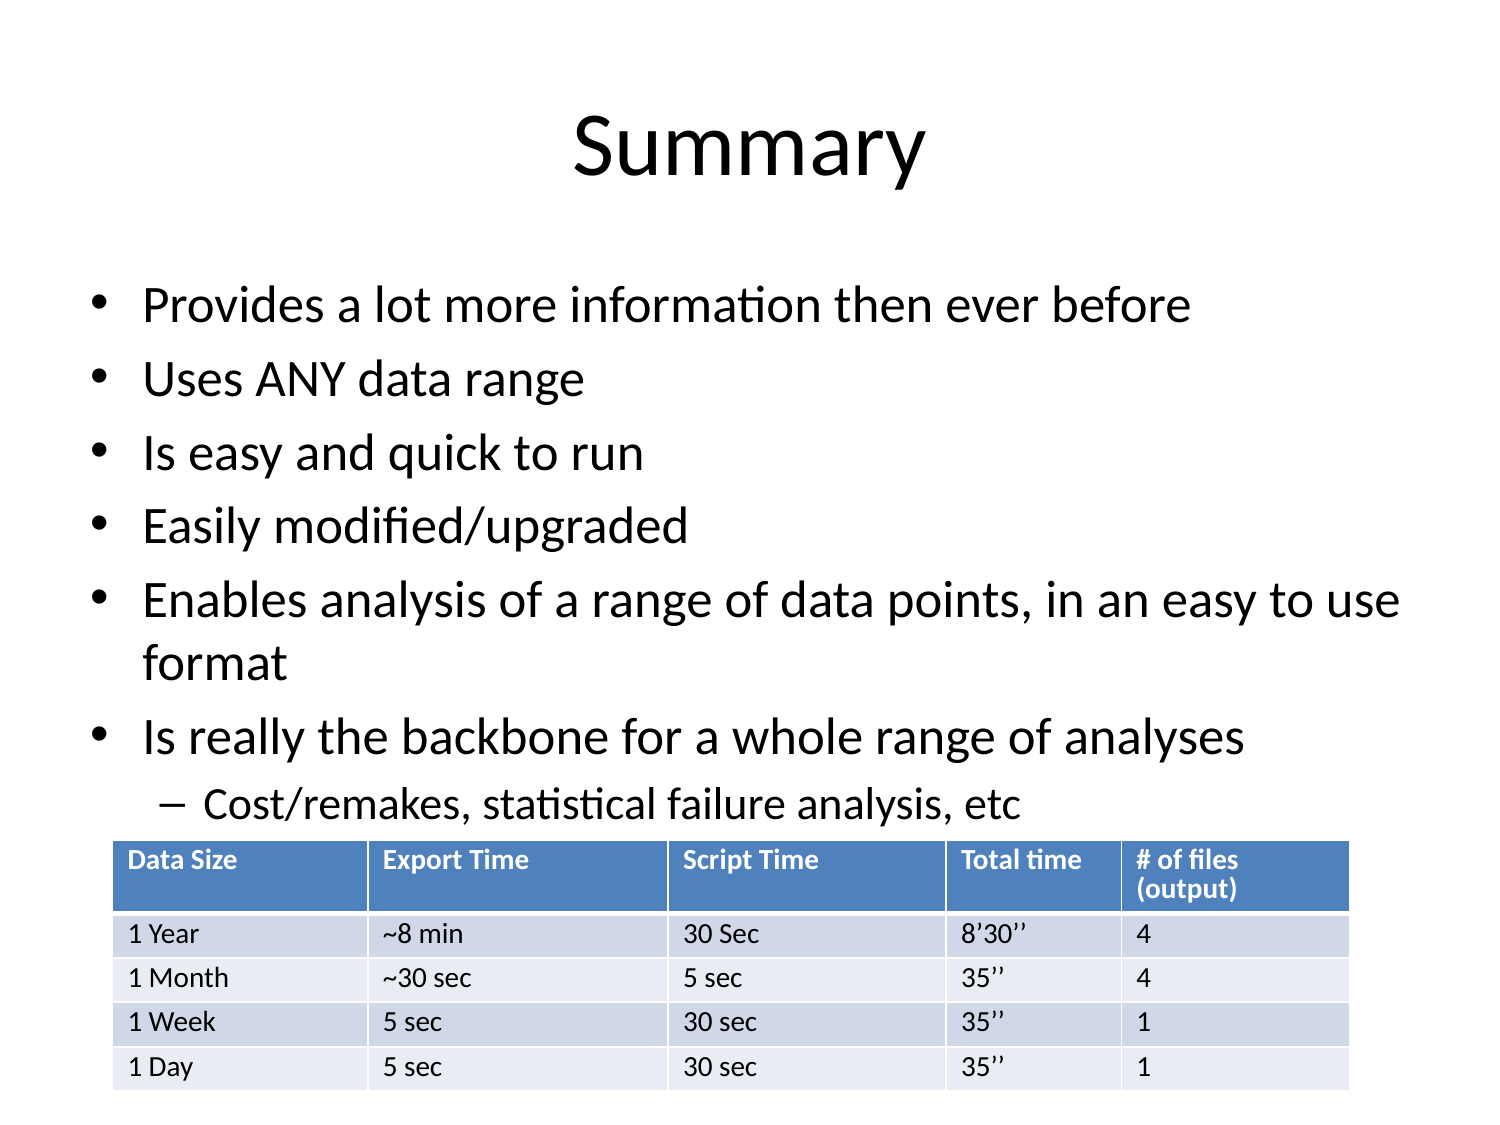

# Summary
Provides a lot more information then ever before
Uses ANY data range
Is easy and quick to run
Easily modified/upgraded
Enables analysis of a range of data points, in an easy to use format
Is really the backbone for a whole range of analyses
Cost/remakes, statistical failure analysis, etc

| Data Size | Export Time | Script Time | Total time | # of files (output) |
| --- | --- | --- | --- | --- |
| 1 Year | ~8 min | 30 Sec | 8’30’’ | 4 |
| 1 Month | ~30 sec | 5 sec | 35’’ | 4 |
| 1 Week | 5 sec | 30 sec | 35’’ | 1 |
| 1 Day | 5 sec | 30 sec | 35’’ | 1 |